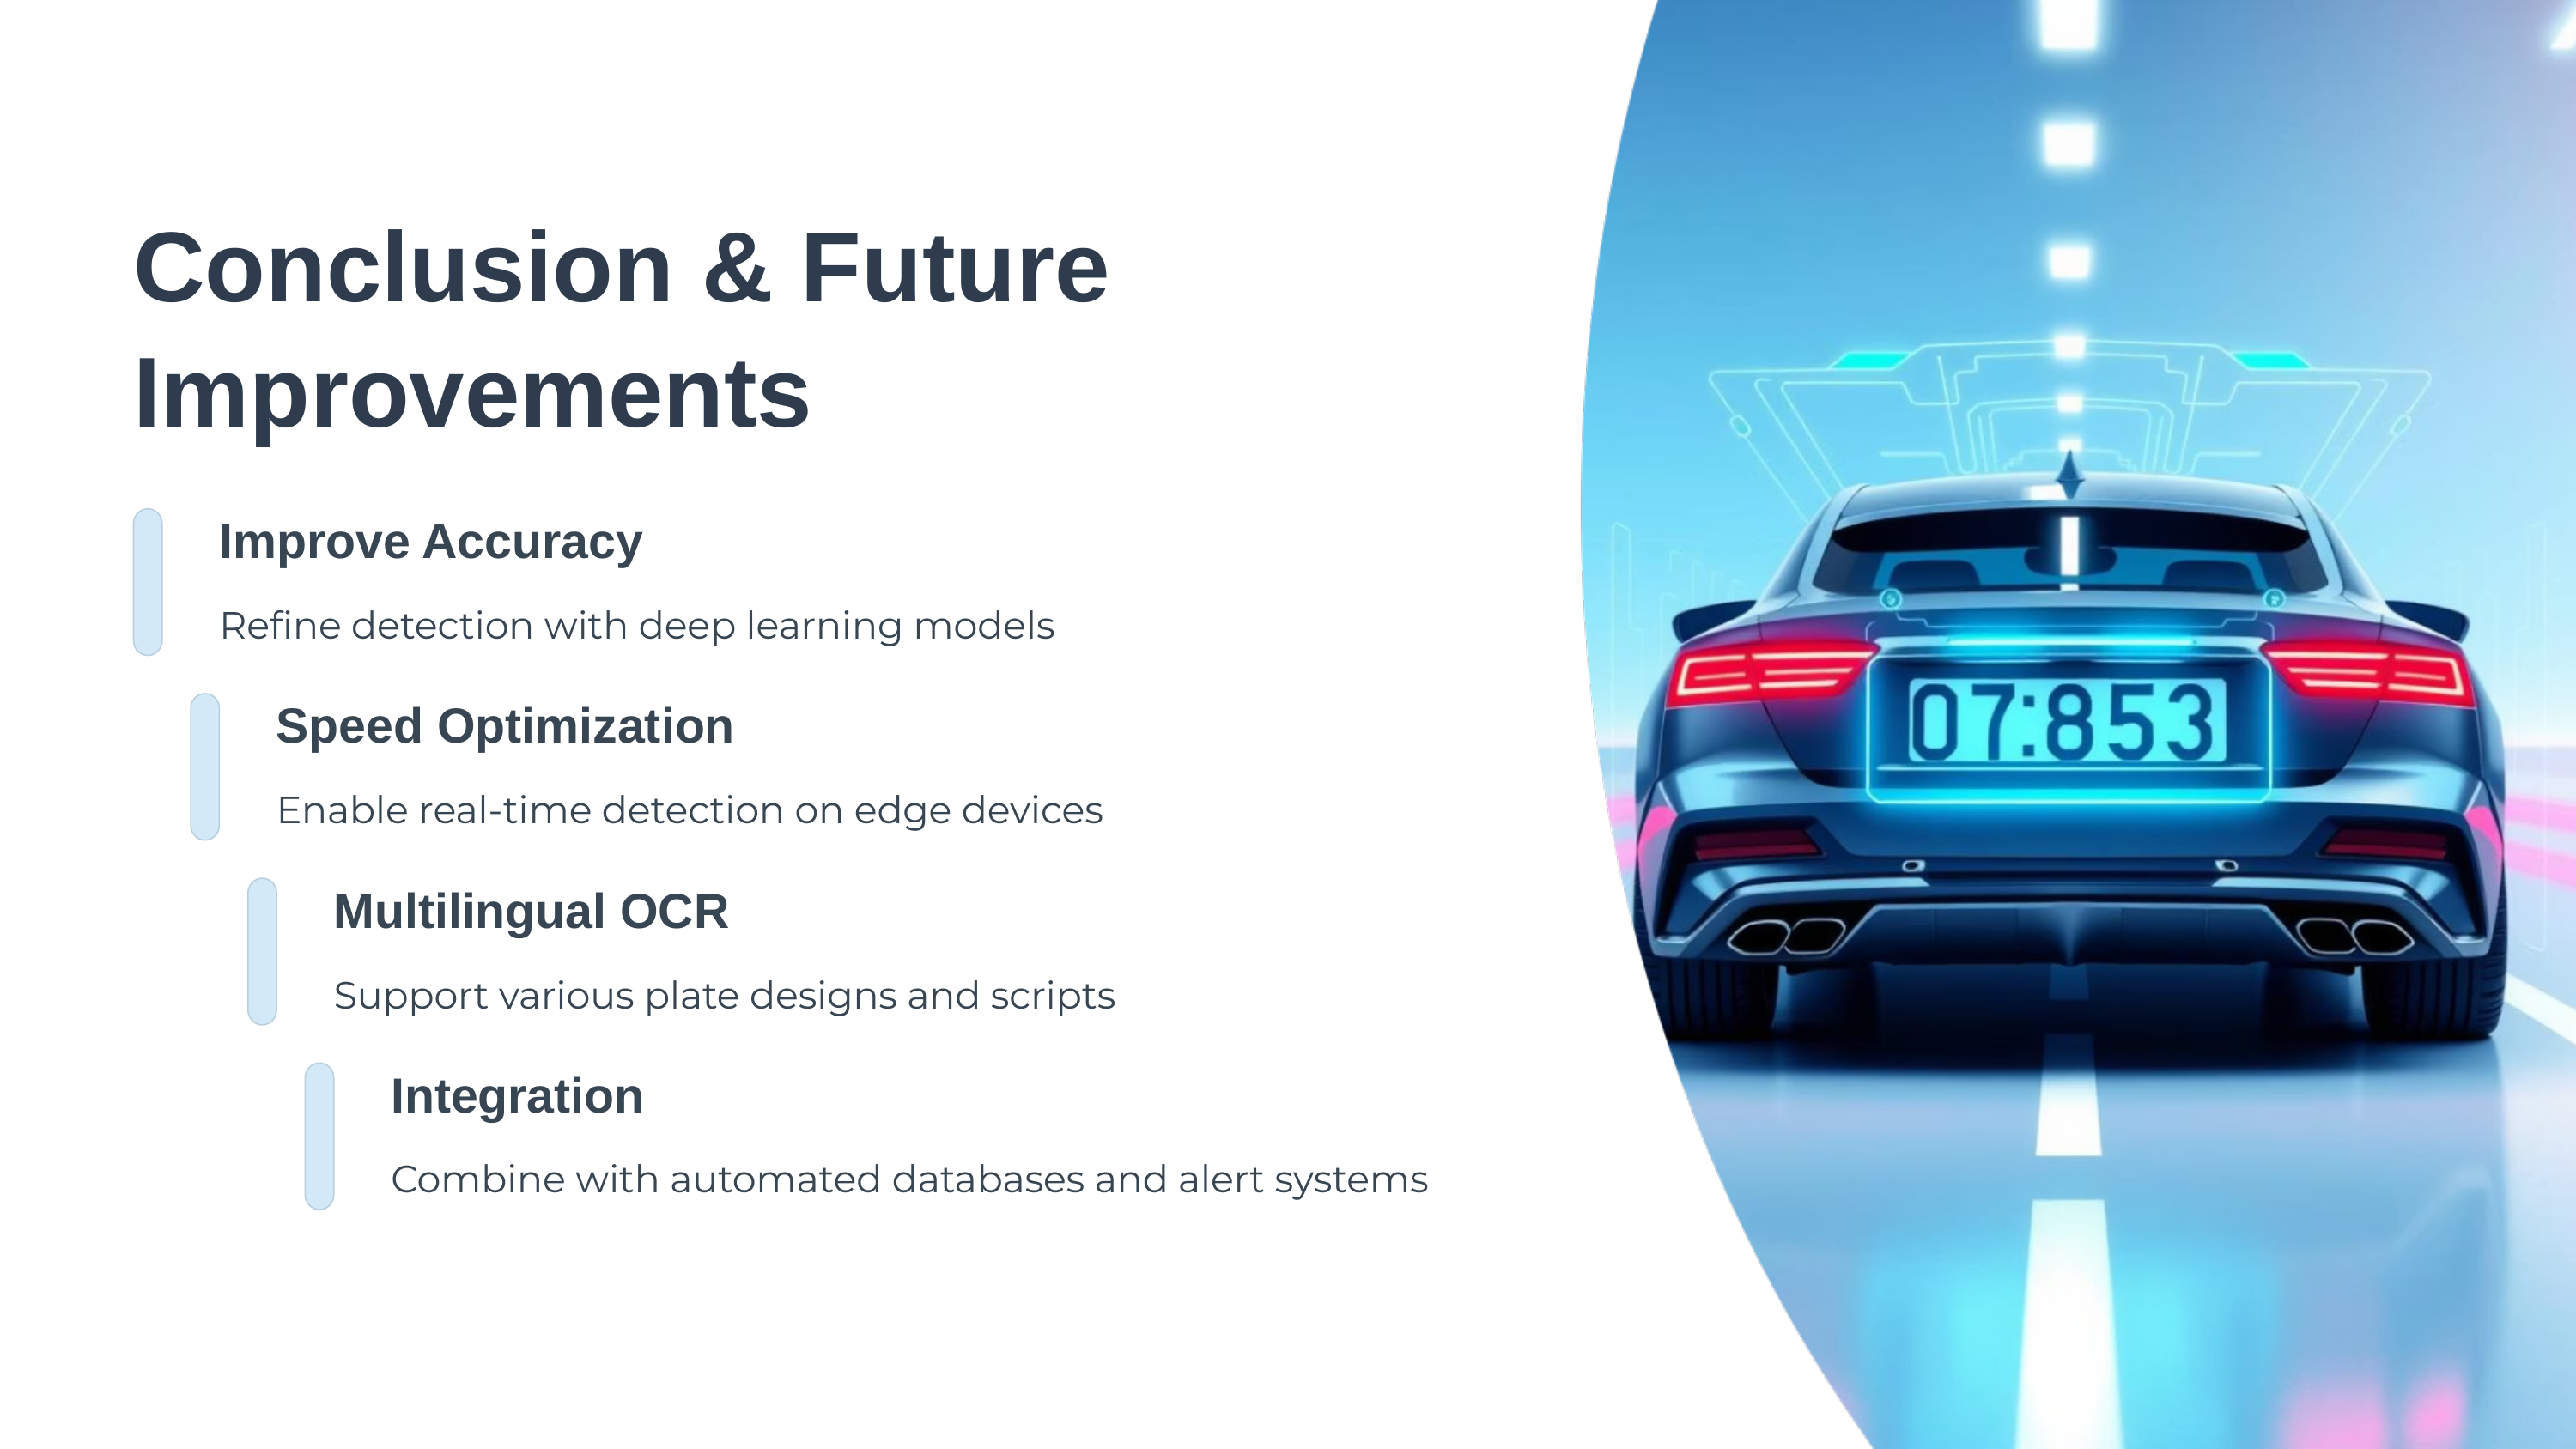

Conclusion & Future Improvements

Improve Accuracy

Refine detection with deep learning models

Speed Optimization

Enable real-time detection on edge devices

Multilingual OCR

Support various plate designs and scripts

Integration

Combine with automated databases and alert systems